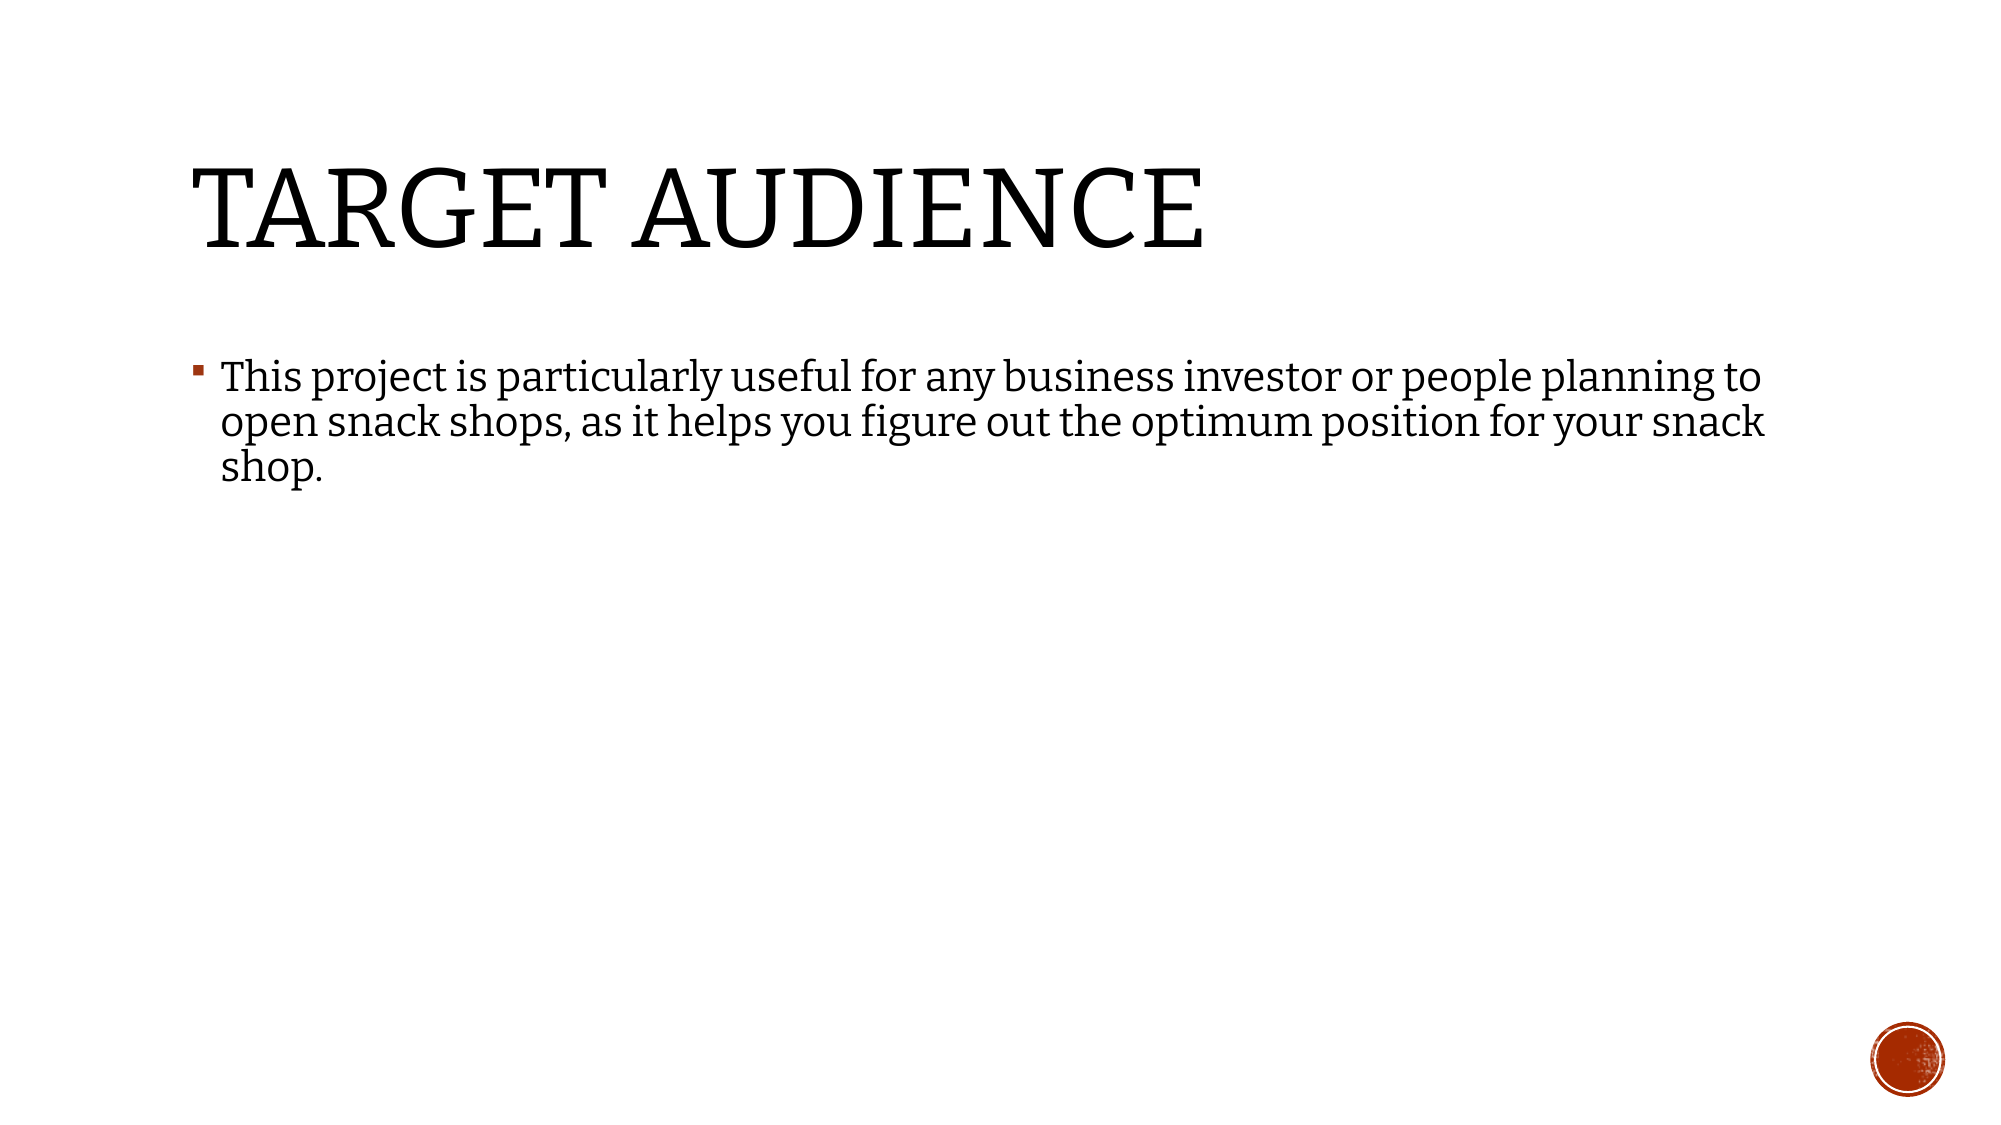

# Target audience
This project is particularly useful for any business investor or people planning to open snack shops, as it helps you figure out the optimum position for your snack shop.